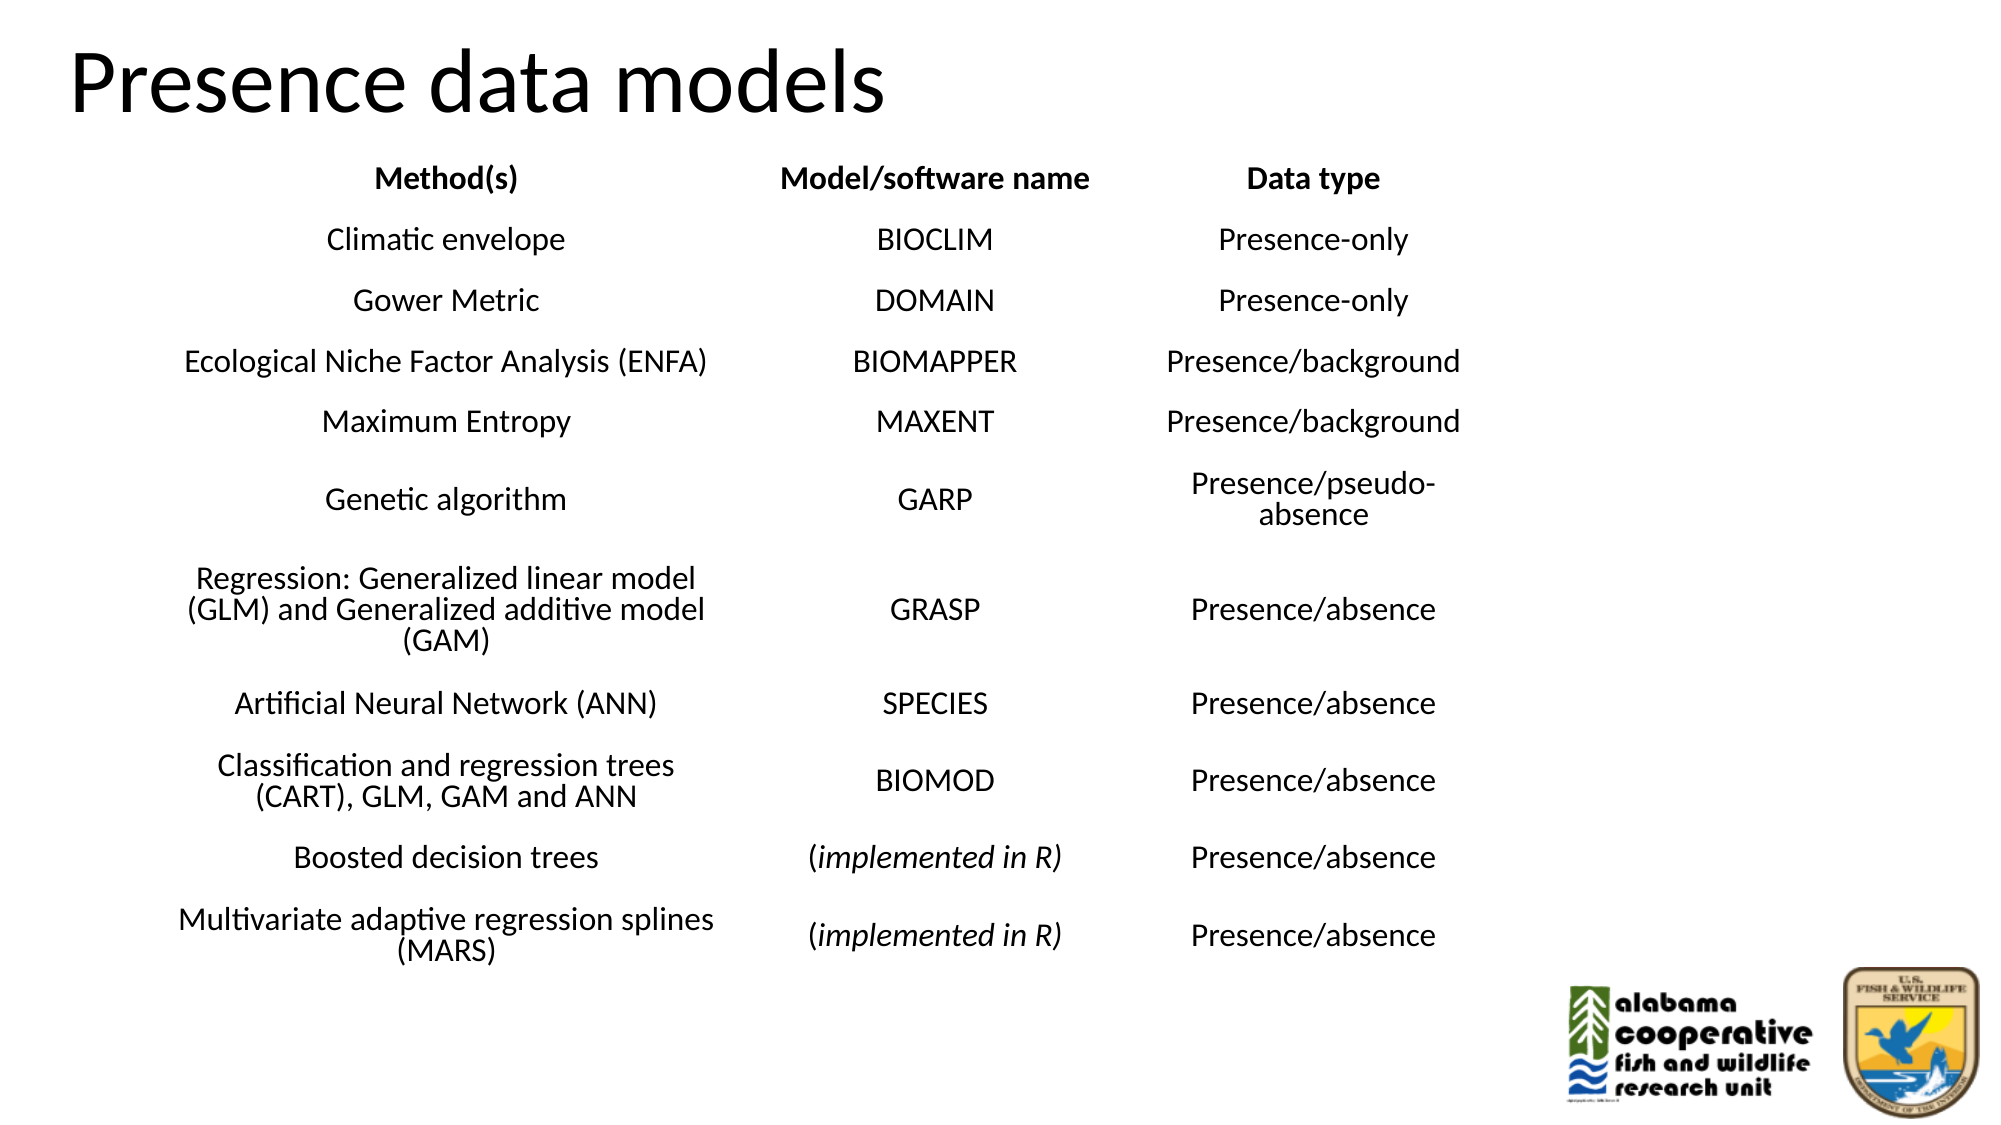

# Presence data models
| Method(s) | Model/software name | Data type |
| --- | --- | --- |
| Climatic envelope | BIOCLIM | Presence-only |
| Gower Metric | DOMAIN | Presence-only |
| Ecological Niche Factor Analysis (ENFA) | BIOMAPPER | Presence/background |
| Maximum Entropy | MAXENT | Presence/background |
| Genetic algorithm | GARP | Presence/pseudo-absence |
| Regression: Generalized linear model (GLM) and Generalized additive model (GAM) | GRASP | Presence/absence |
| Artificial Neural Network (ANN) | SPECIES | Presence/absence |
| Classification and regression trees (CART), GLM, GAM and ANN | BIOMOD | Presence/absence |
| Boosted decision trees | (implemented in R) | Presence/absence |
| Multivariate adaptive regression splines (MARS) | (implemented in R) | Presence/absence |